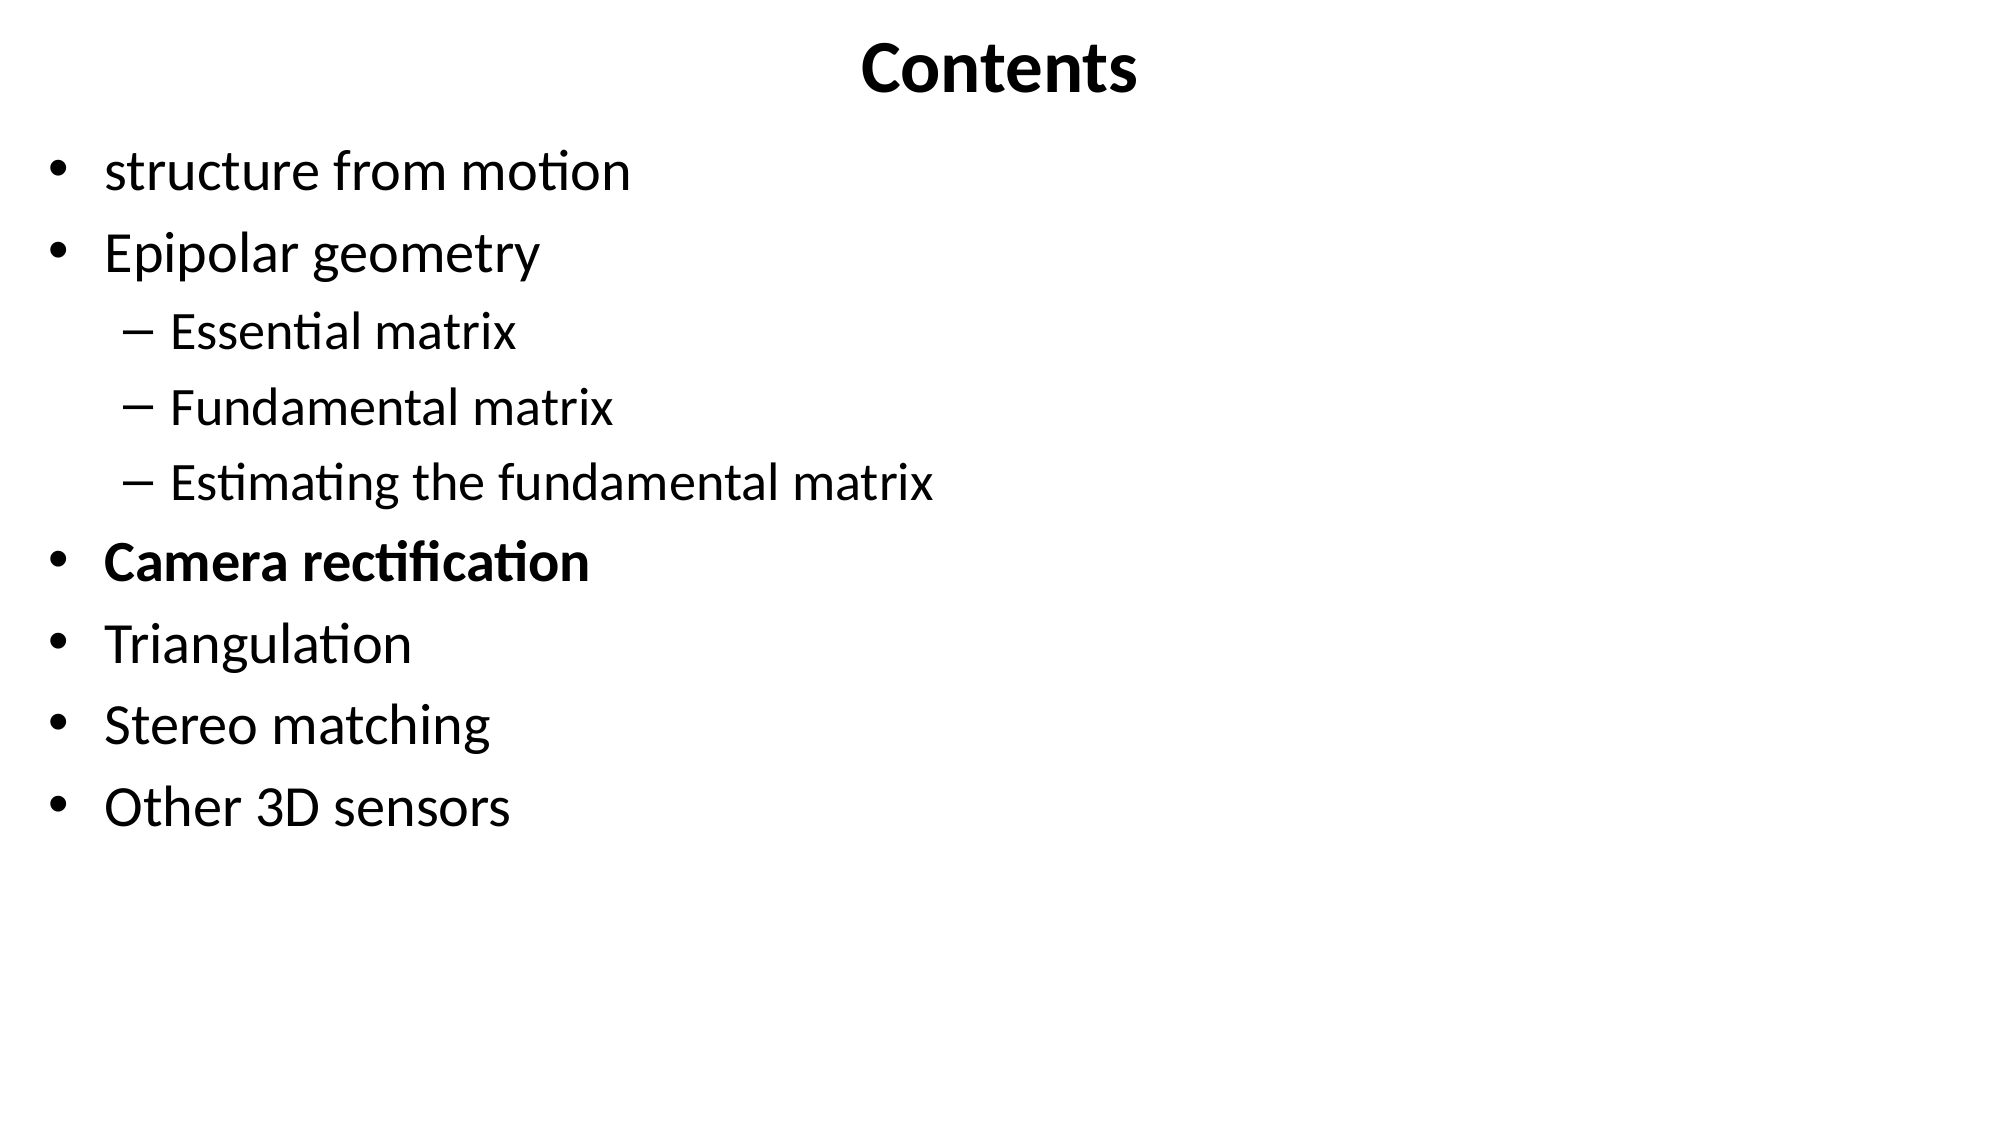

# Contents
structure from motion
Epipolar geometry
Essential matrix
Fundamental matrix
Estimating the fundamental matrix
Camera rectification
Triangulation
Stereo matching
Other 3D sensors